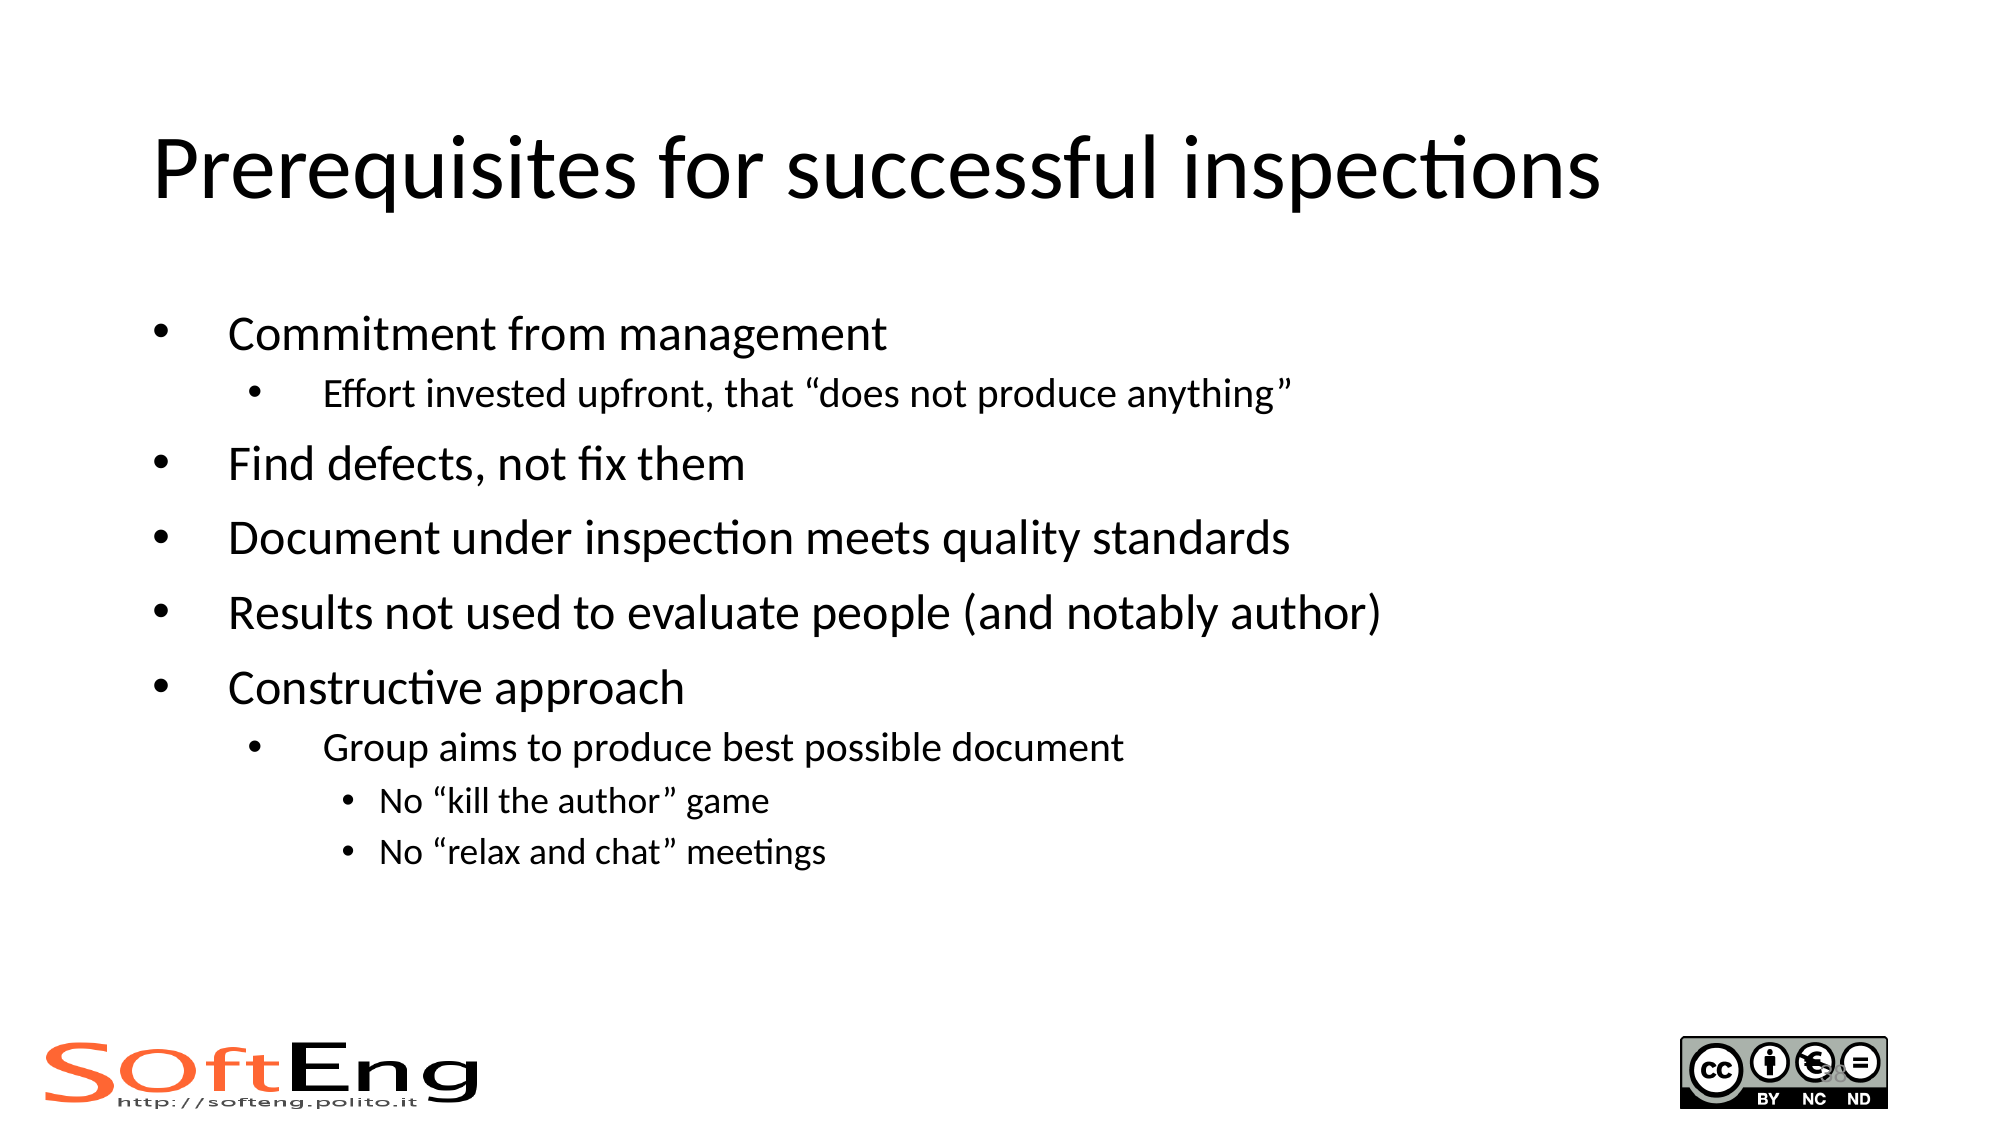

# Prerequisites for successful inspections
Commitment from management
Effort invested upfront, that “does not produce anything”
Find defects, not fix them
Document under inspection meets quality standards
Results not used to evaluate people (and notably author)
Constructive approach
Group aims to produce best possible document
No “kill the author” game
No “relax and chat” meetings

38